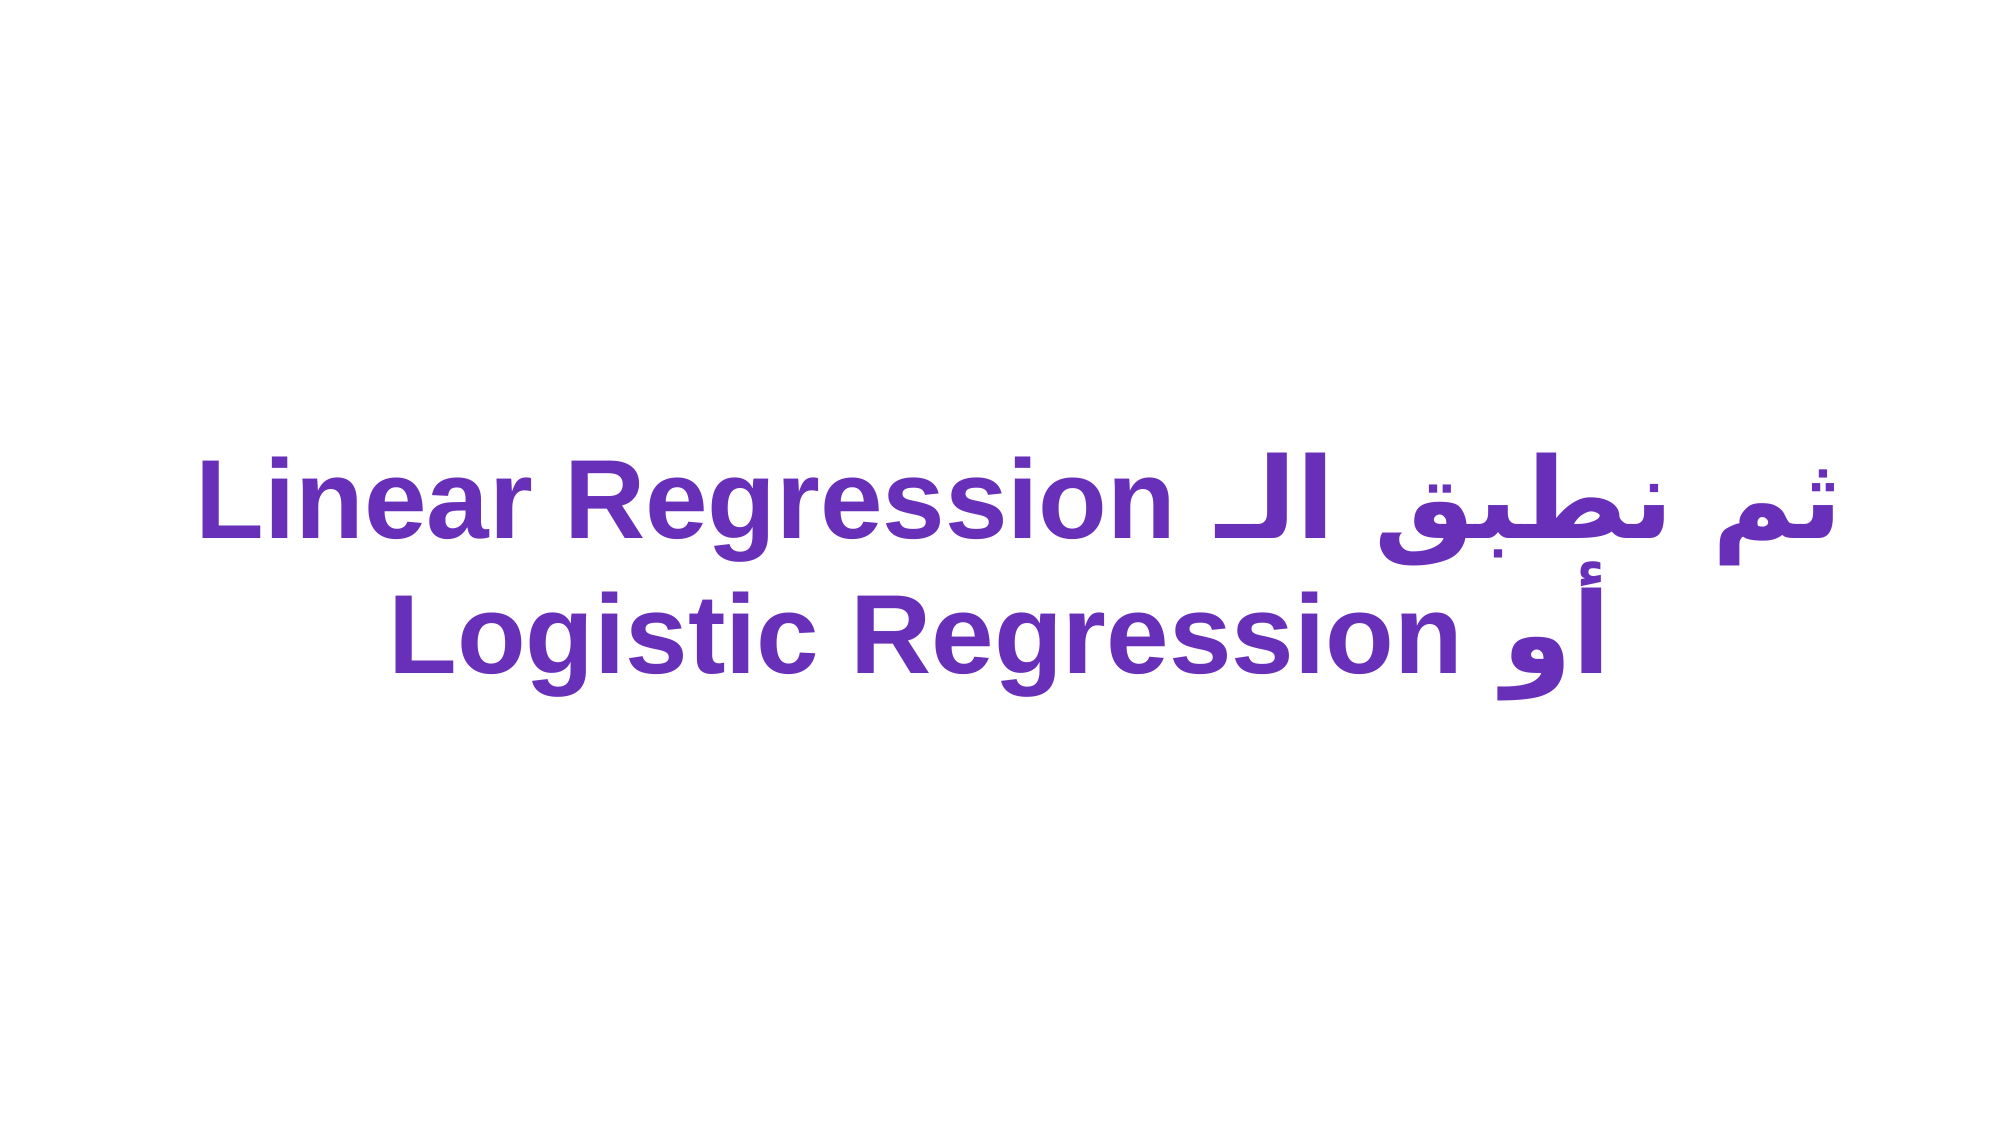

ثم نطبق الـ Linear Regression
أو Logistic Regression